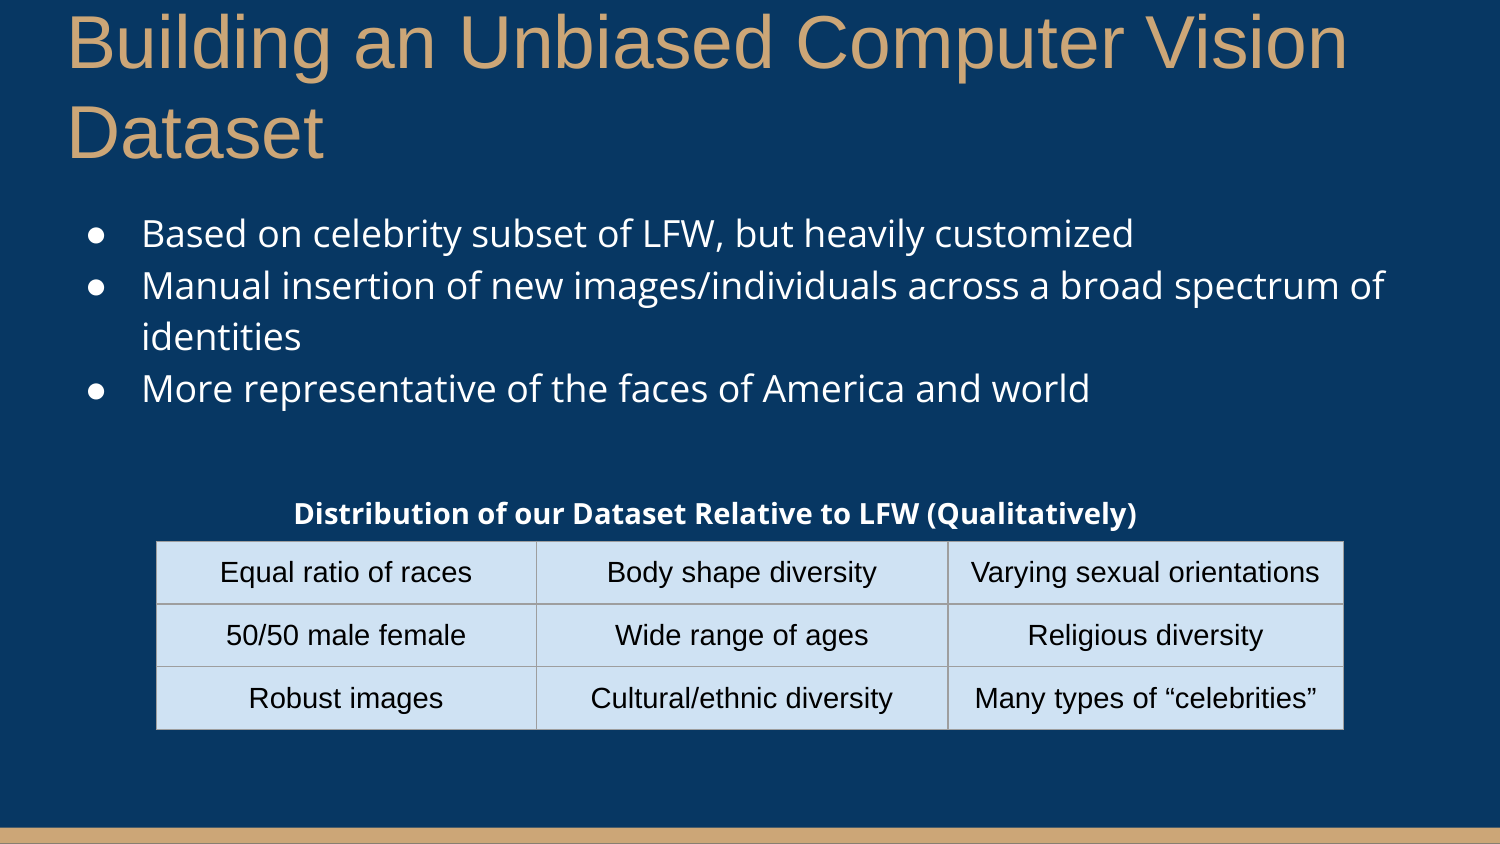

# Building an Unbiased Computer Vision Dataset
Based on celebrity subset of LFW, but heavily customized
Manual insertion of new images/individuals across a broad spectrum of identities
More representative of the faces of America and world
Distribution of our Dataset Relative to LFW (Qualitatively)
| Equal ratio of races | Body shape diversity | Varying sexual orientations |
| --- | --- | --- |
| 50/50 male female | Wide range of ages | Religious diversity |
| Robust images | Cultural/ethnic diversity | Many types of “celebrities” |